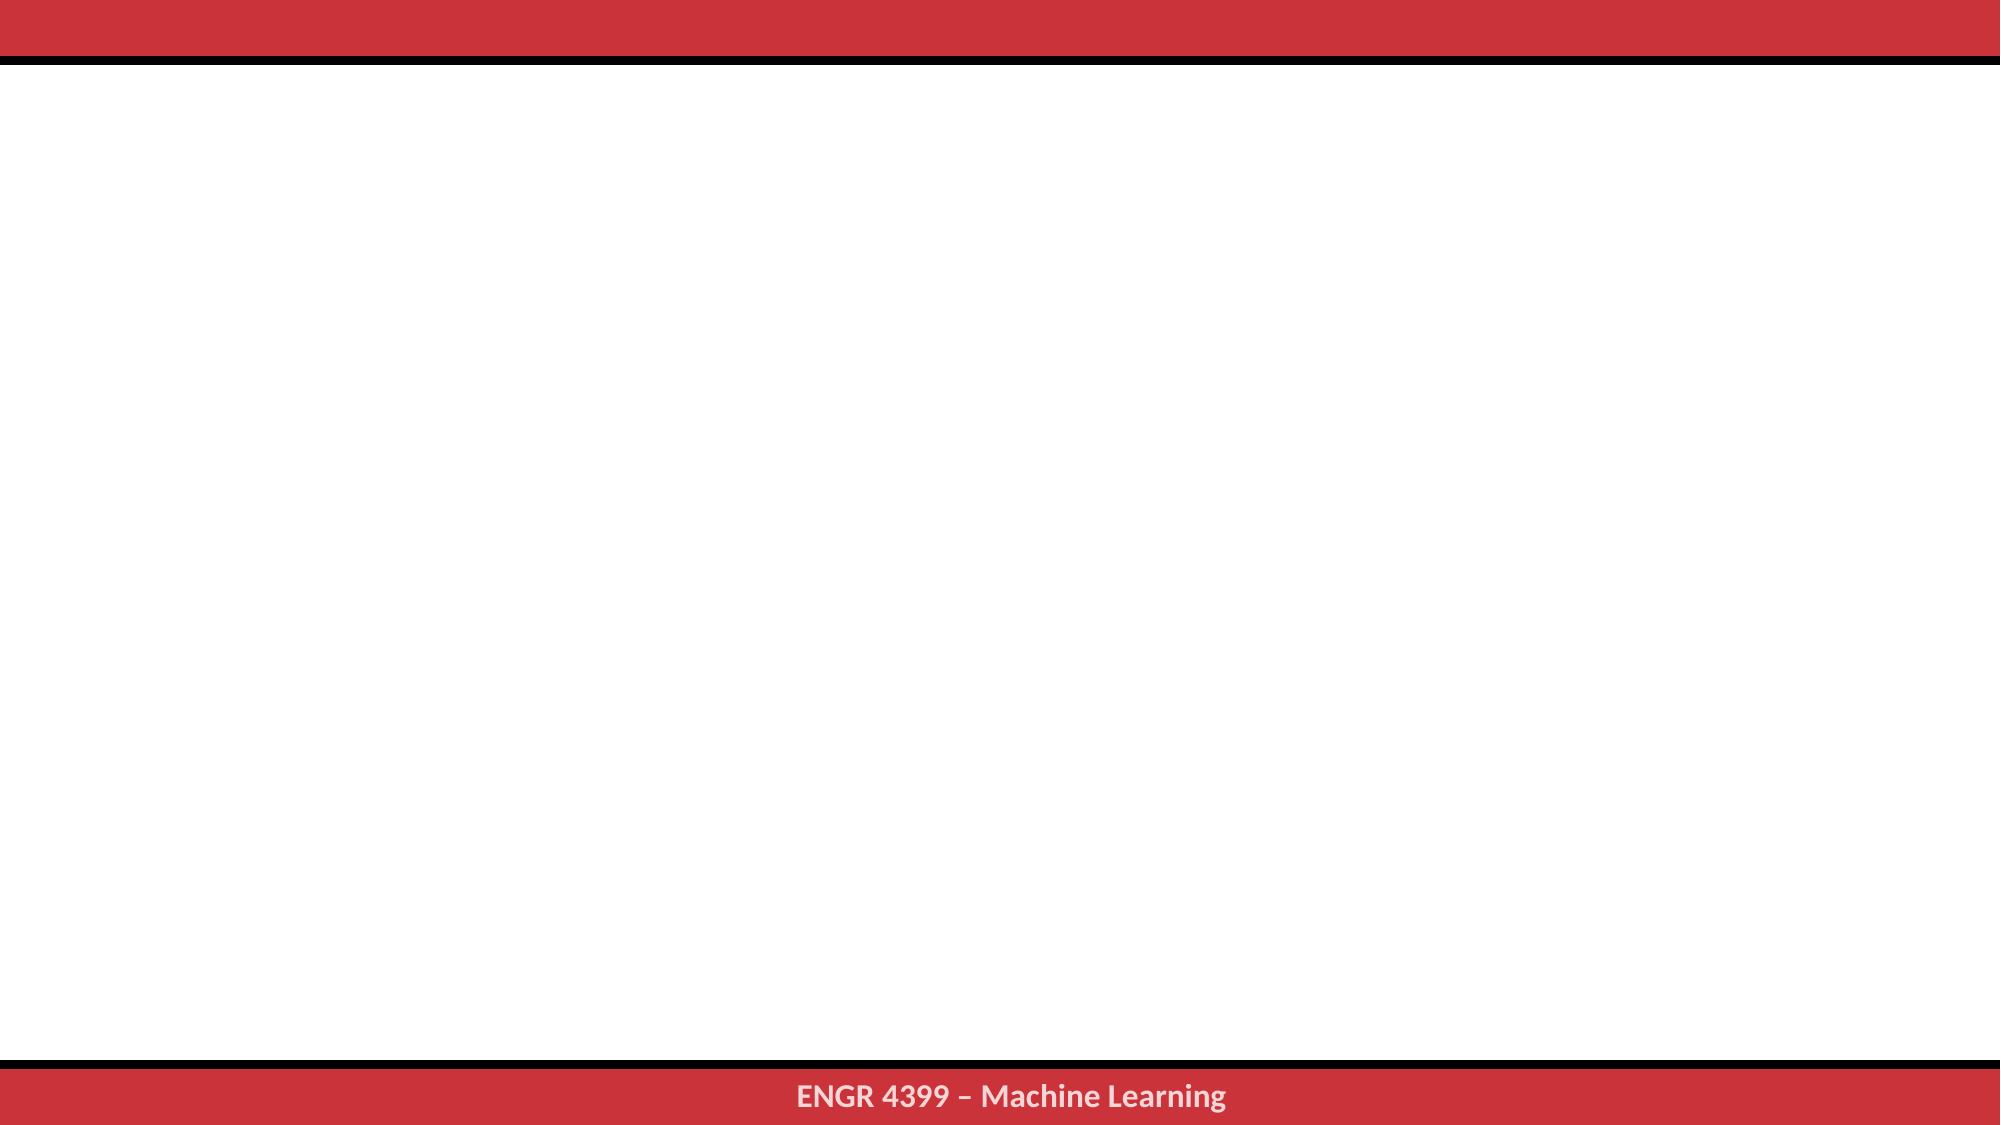

#

34
ENGR 4399 – Machine Learning